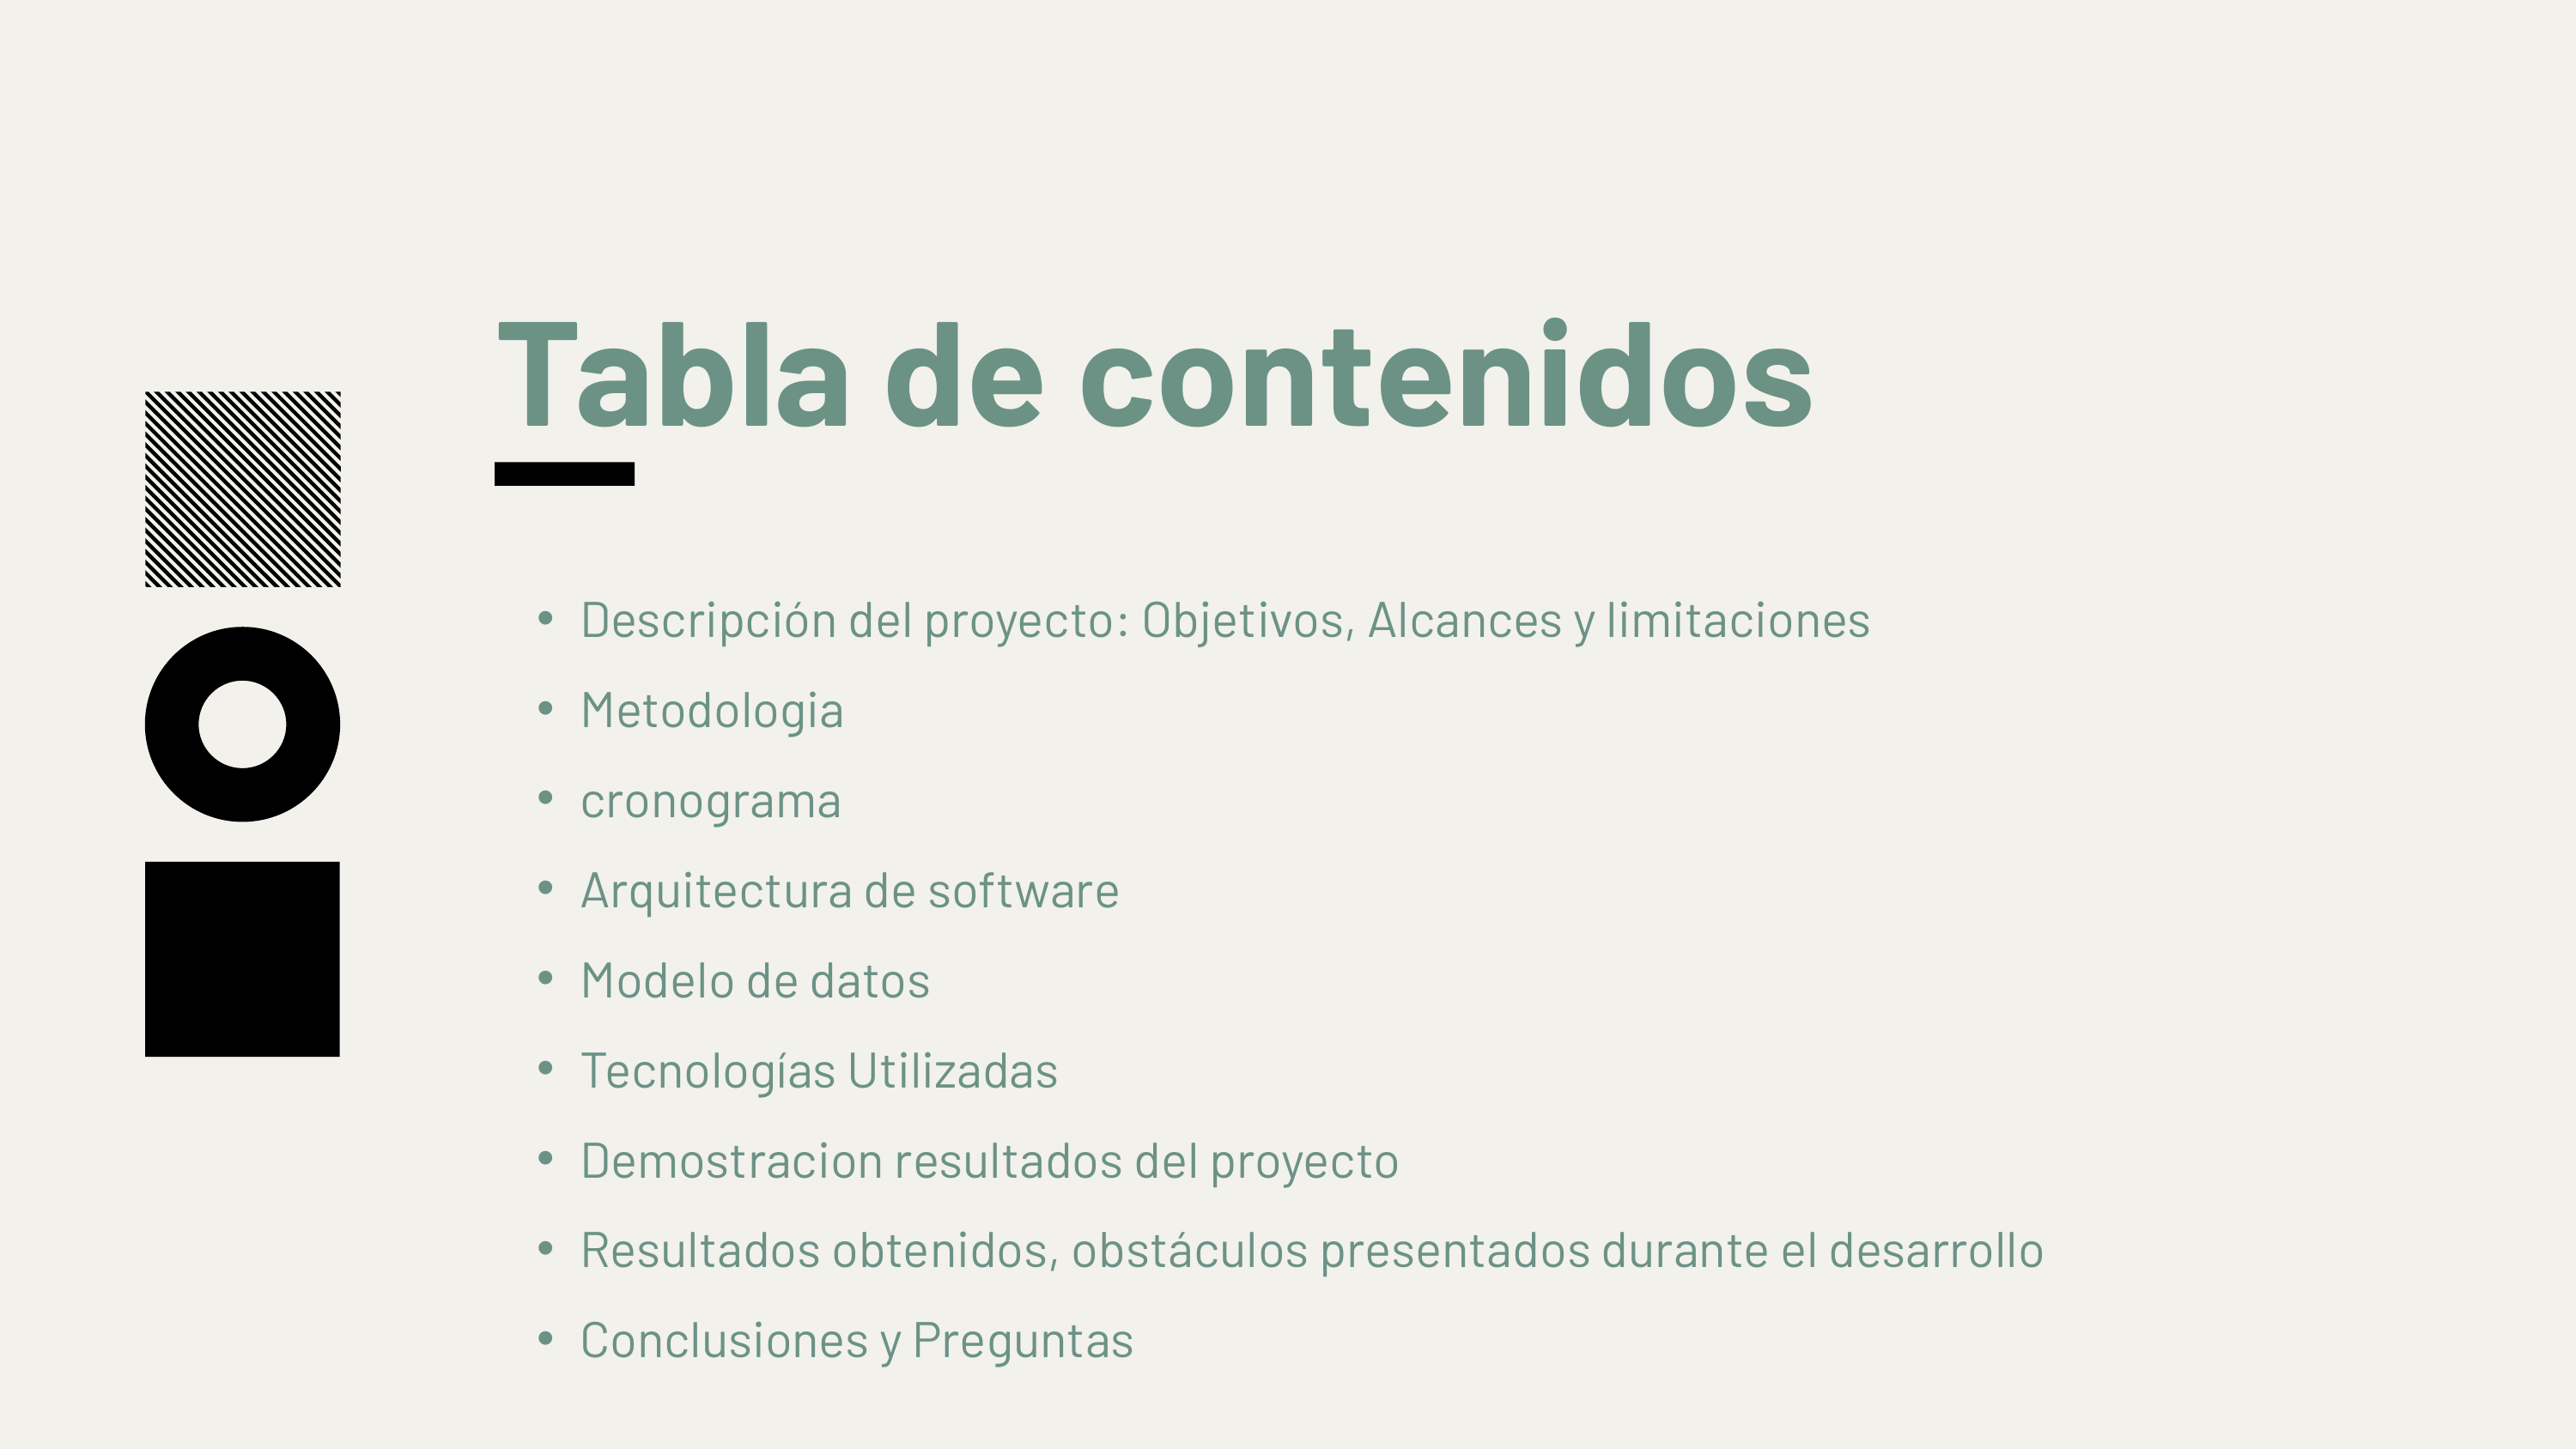

Tabla de contenidos

Descripción del proyecto: Objetivos, Alcances y limitaciones
Metodologia
cronograma
Arquitectura de software
Modelo de datos
Tecnologías Utilizadas
Demostracion resultados del proyecto
Resultados obtenidos, obstáculos presentados durante el desarrollo
Conclusiones y Preguntas